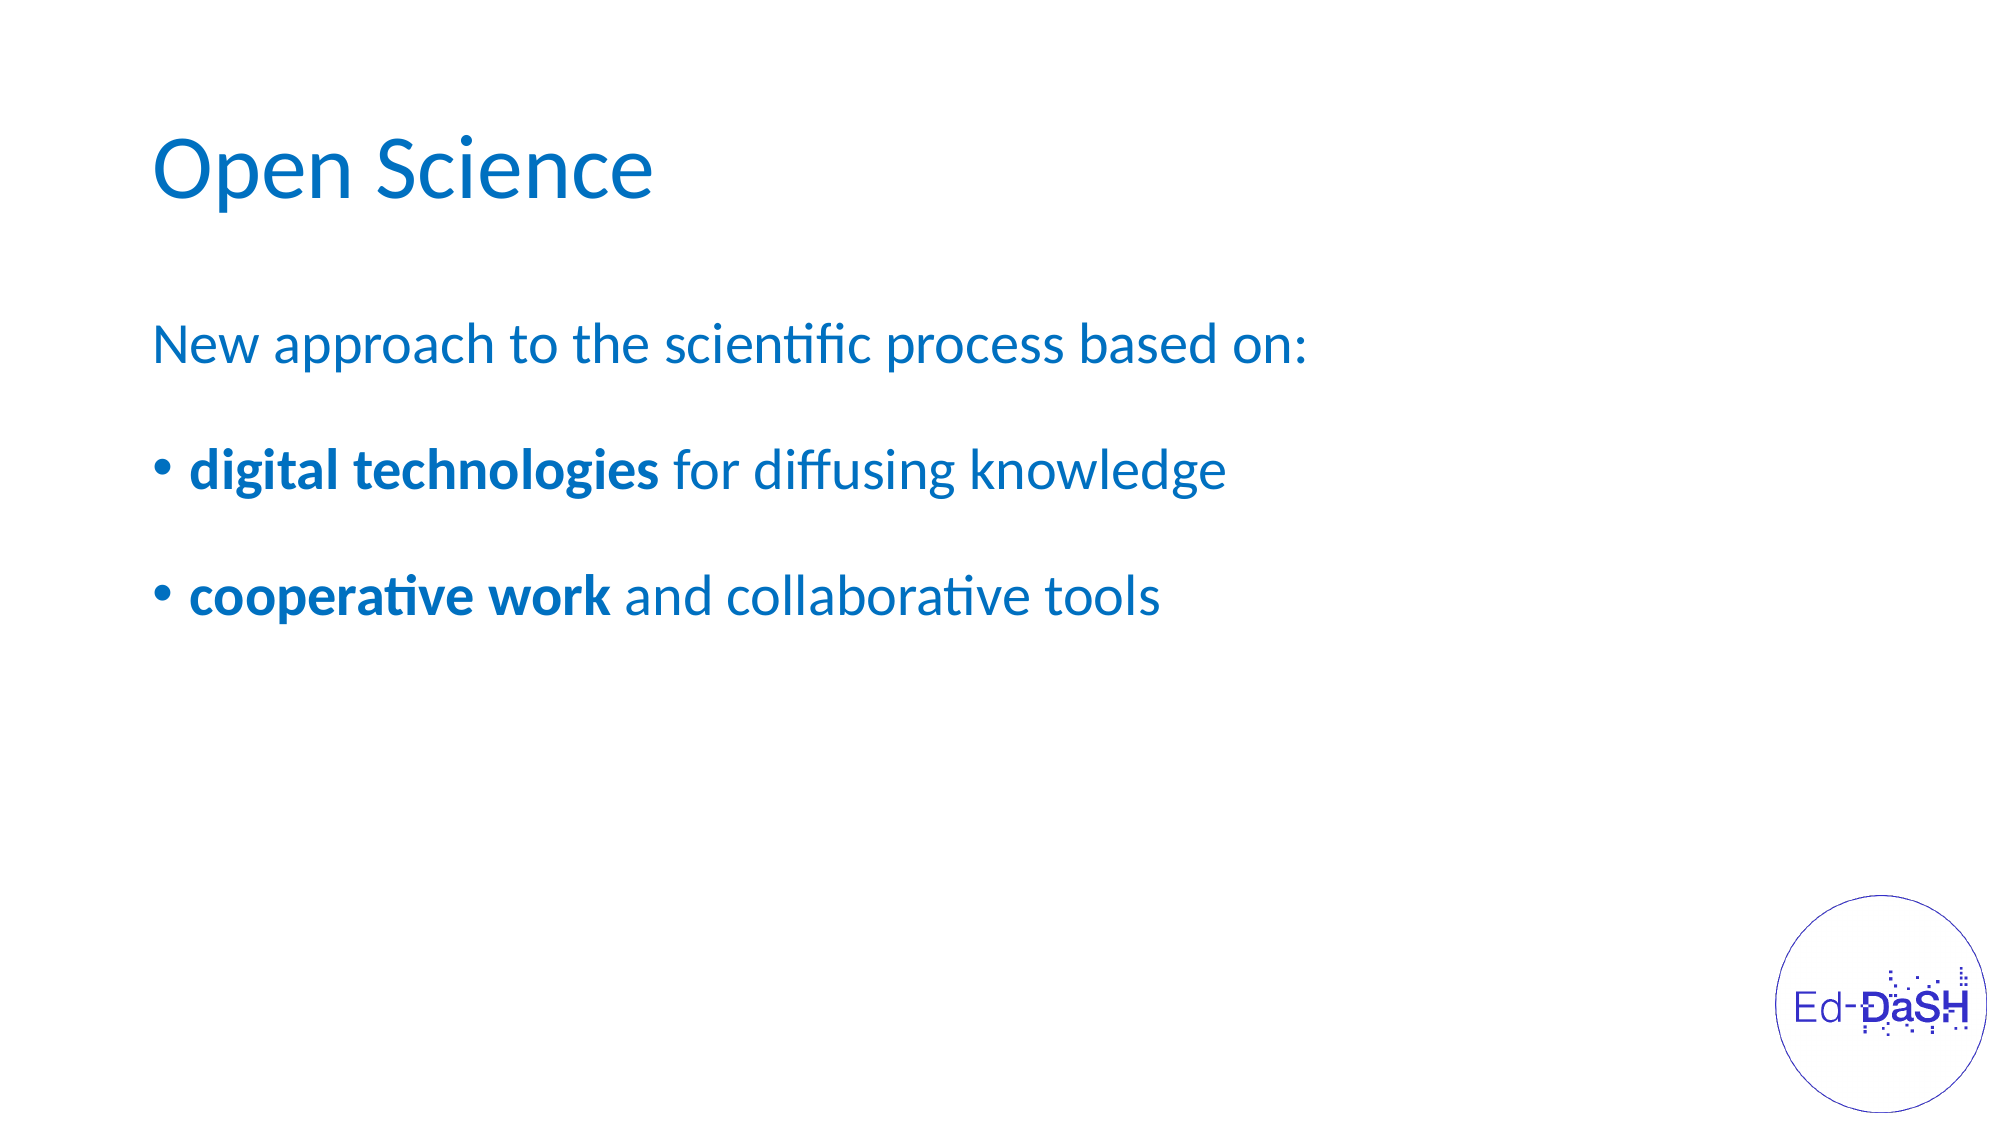

# Open Science
New approach to the scientific process based on:
digital technologies for diffusing knowledge
cooperative work and collaborative tools